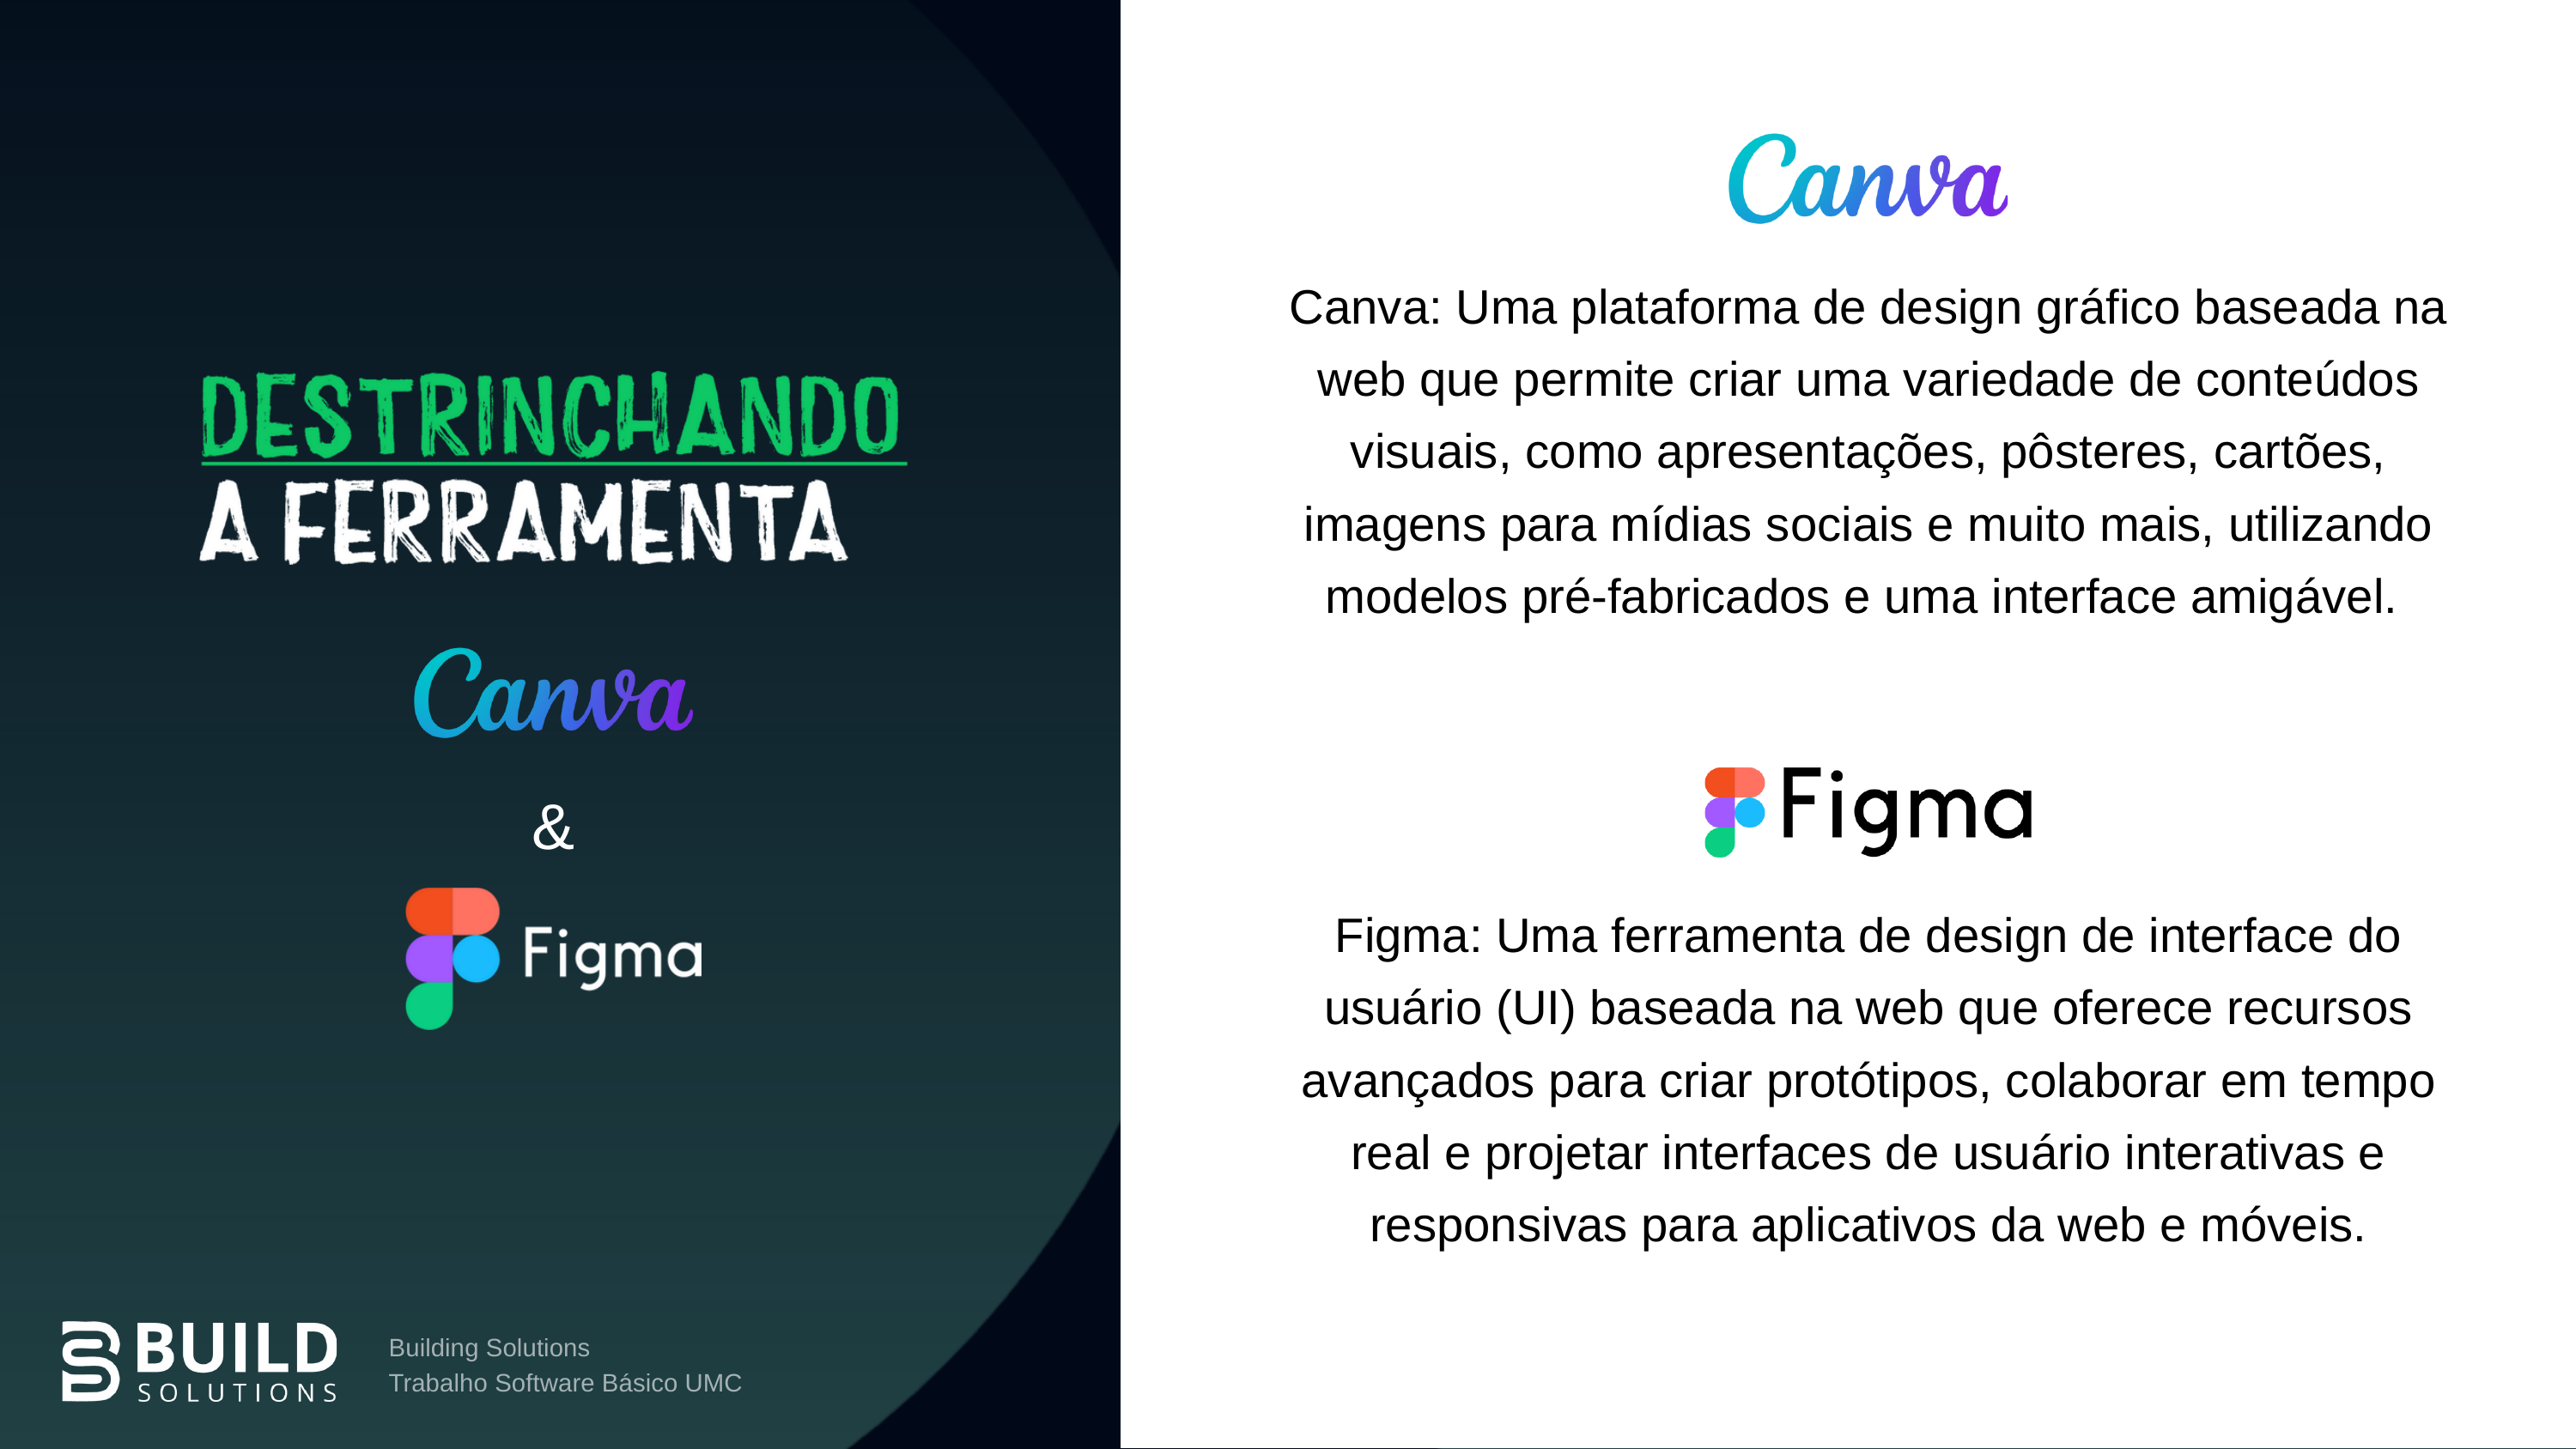

Canva: Uma plataforma de design gráfico baseada na web que permite criar uma variedade de conteúdos visuais, como apresentações, pôsteres, cartões, imagens para mídias sociais e muito mais, utilizando modelos pré-fabricados e uma interface amigável.

&

Figma: Uma ferramenta de design de interface do usuário (UI) baseada na web que oferece recursos avançados para criar protótipos, colaborar em tempo real e projetar interfaces de usuário interativas e responsivas para aplicativos da web e móveis.

Building Solutions
Trabalho Software Básico UMC